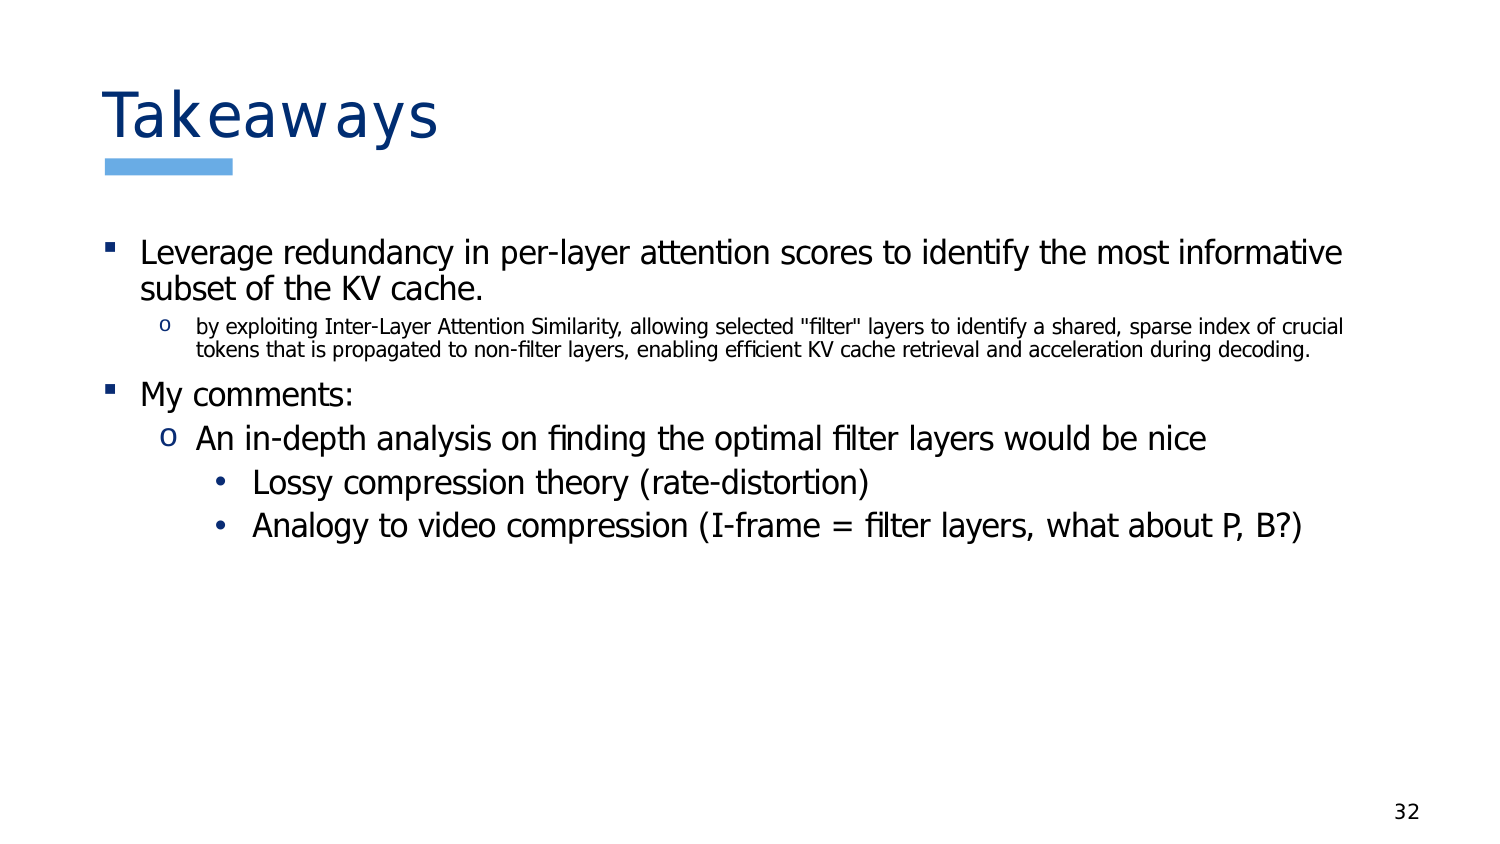

# Takeaways
Leverage redundancy in per-layer attention scores to identify the most informative subset of the KV cache.
by exploiting Inter-Layer Attention Similarity, allowing selected "filter" layers to identify a shared, sparse index of crucial tokens that is propagated to non-filter layers, enabling efficient KV cache retrieval and acceleration during decoding.
My comments:
An in-depth analysis on finding the optimal filter layers would be nice
Lossy compression theory (rate-distortion)
Analogy to video compression (I-frame = filter layers, what about P, B?)